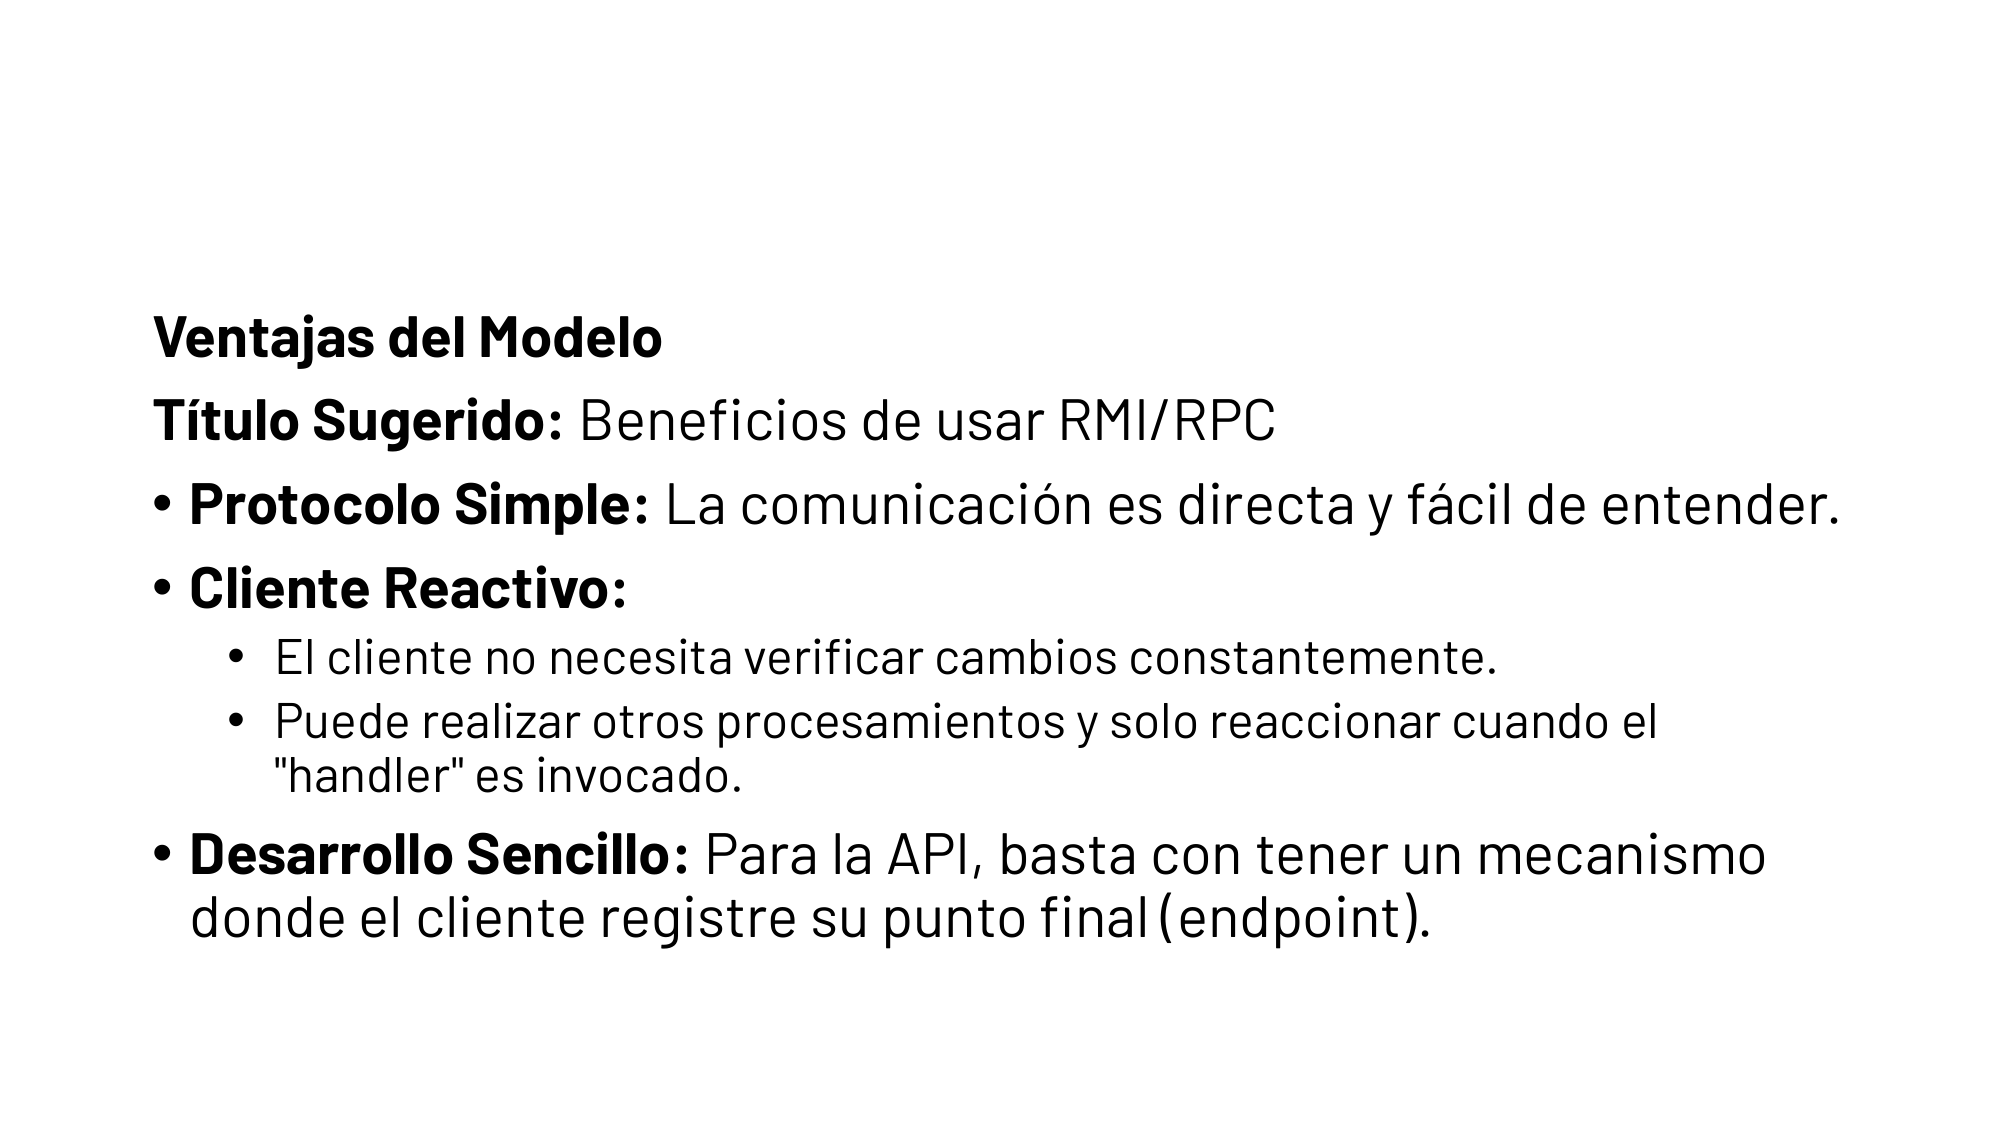

#
Ventajas del Modelo
Título Sugerido: Beneficios de usar RMI/RPC
Protocolo Simple: La comunicación es directa y fácil de entender.
Cliente Reactivo:
El cliente no necesita verificar cambios constantemente.
Puede realizar otros procesamientos y solo reaccionar cuando el "handler" es invocado.
Desarrollo Sencillo: Para la API, basta con tener un mecanismo donde el cliente registre su punto final (endpoint).